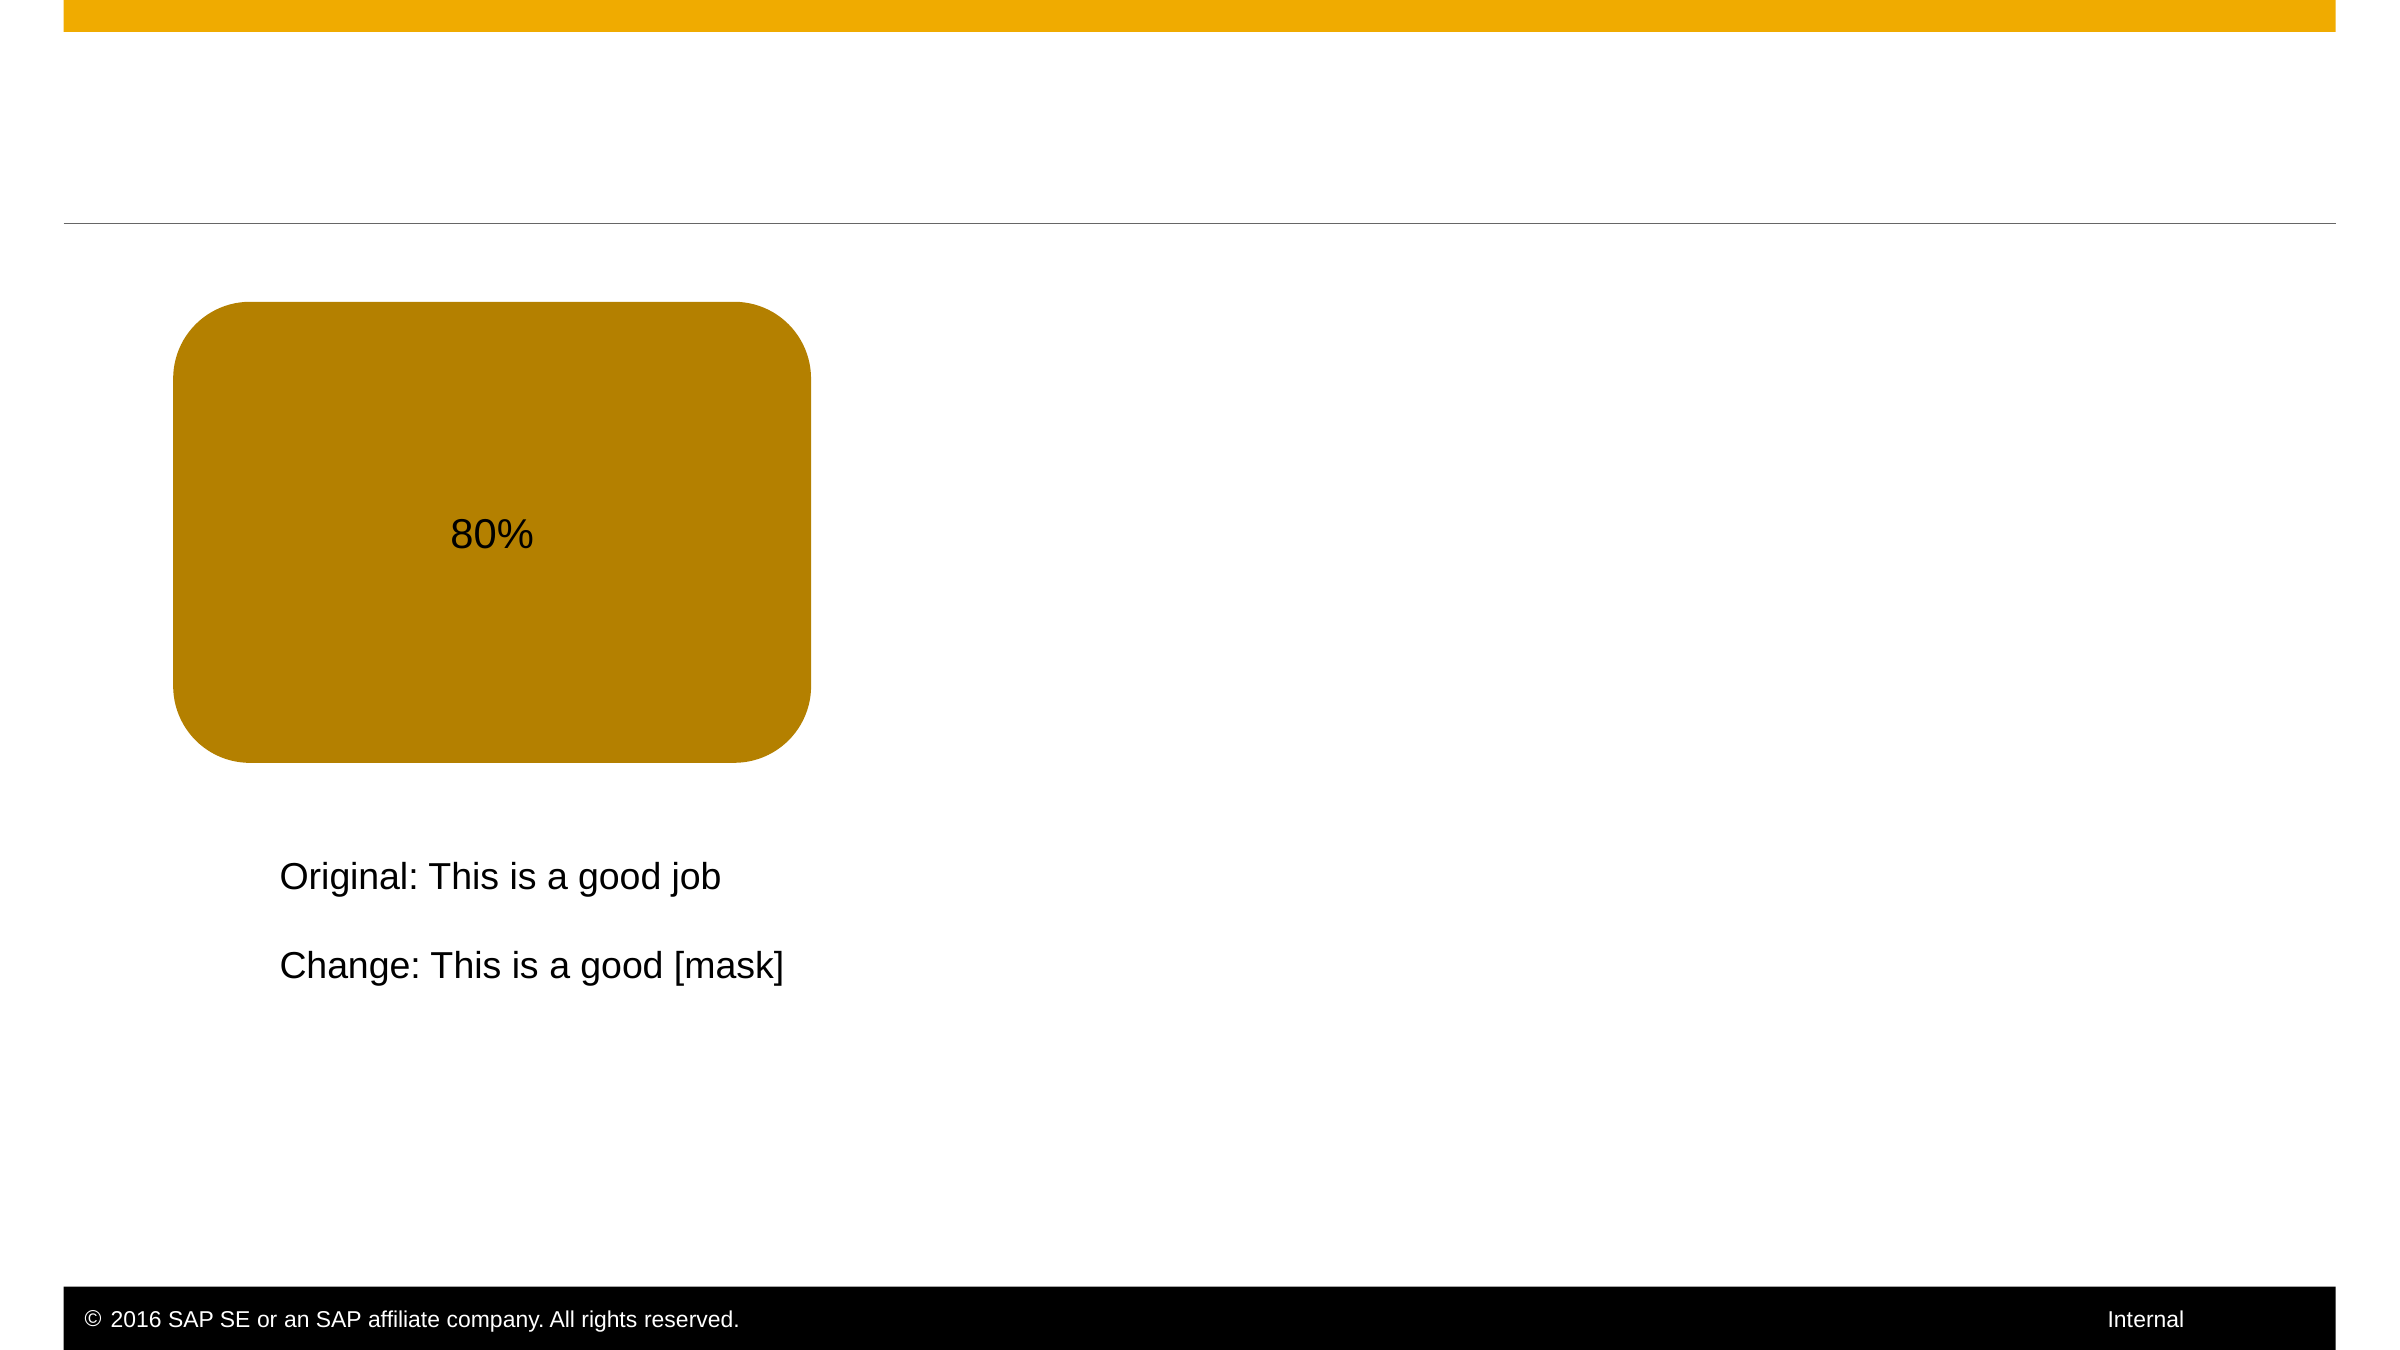

#
80%
Original: This is a good job
Change: This is a good [mask]